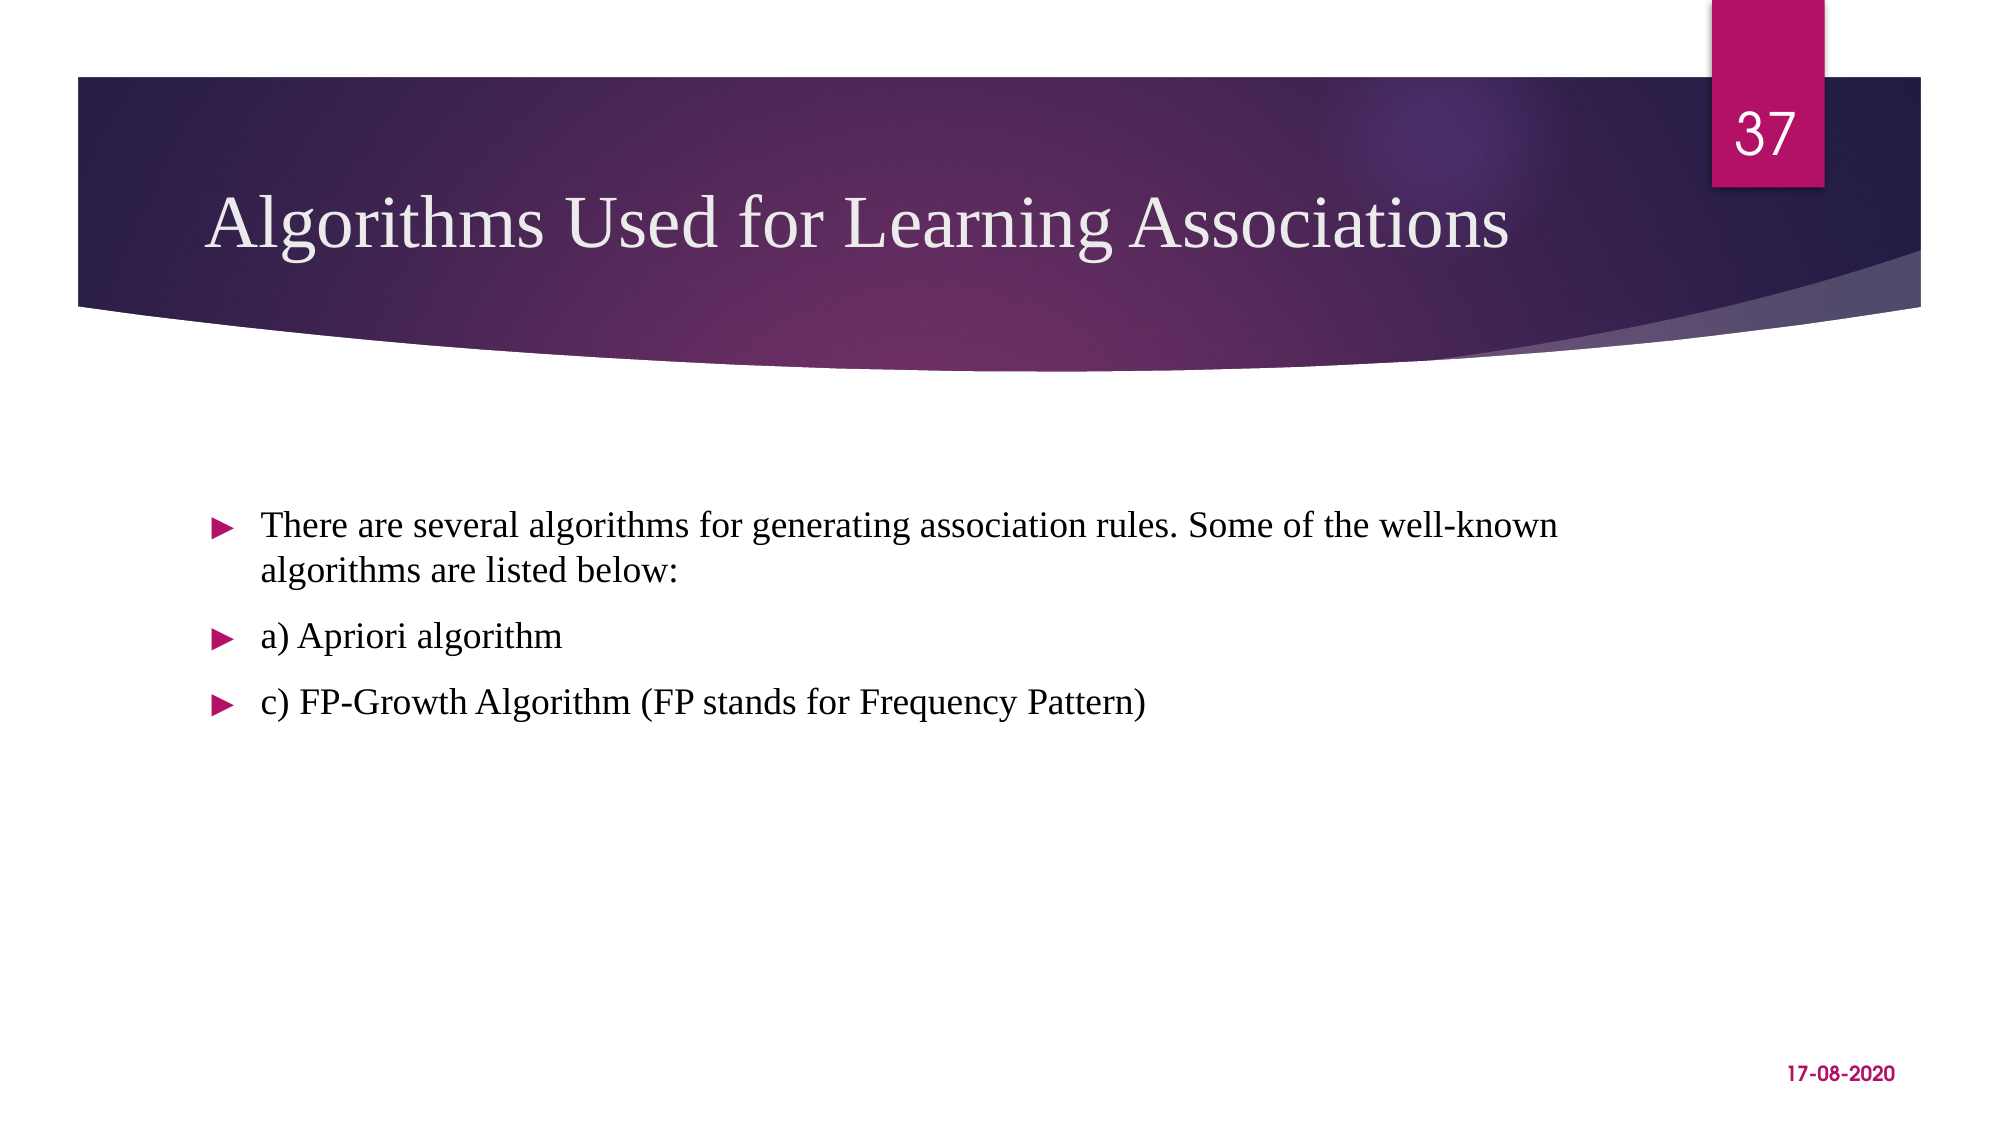

37
# Algorithms Used for Learning Associations

There are several algorithms for generating association rules. Some of the well-known algorithms are listed below:
a) Apriori algorithm
c) FP-Growth Algorithm (FP stands for Frequency Pattern)
17-08-2020